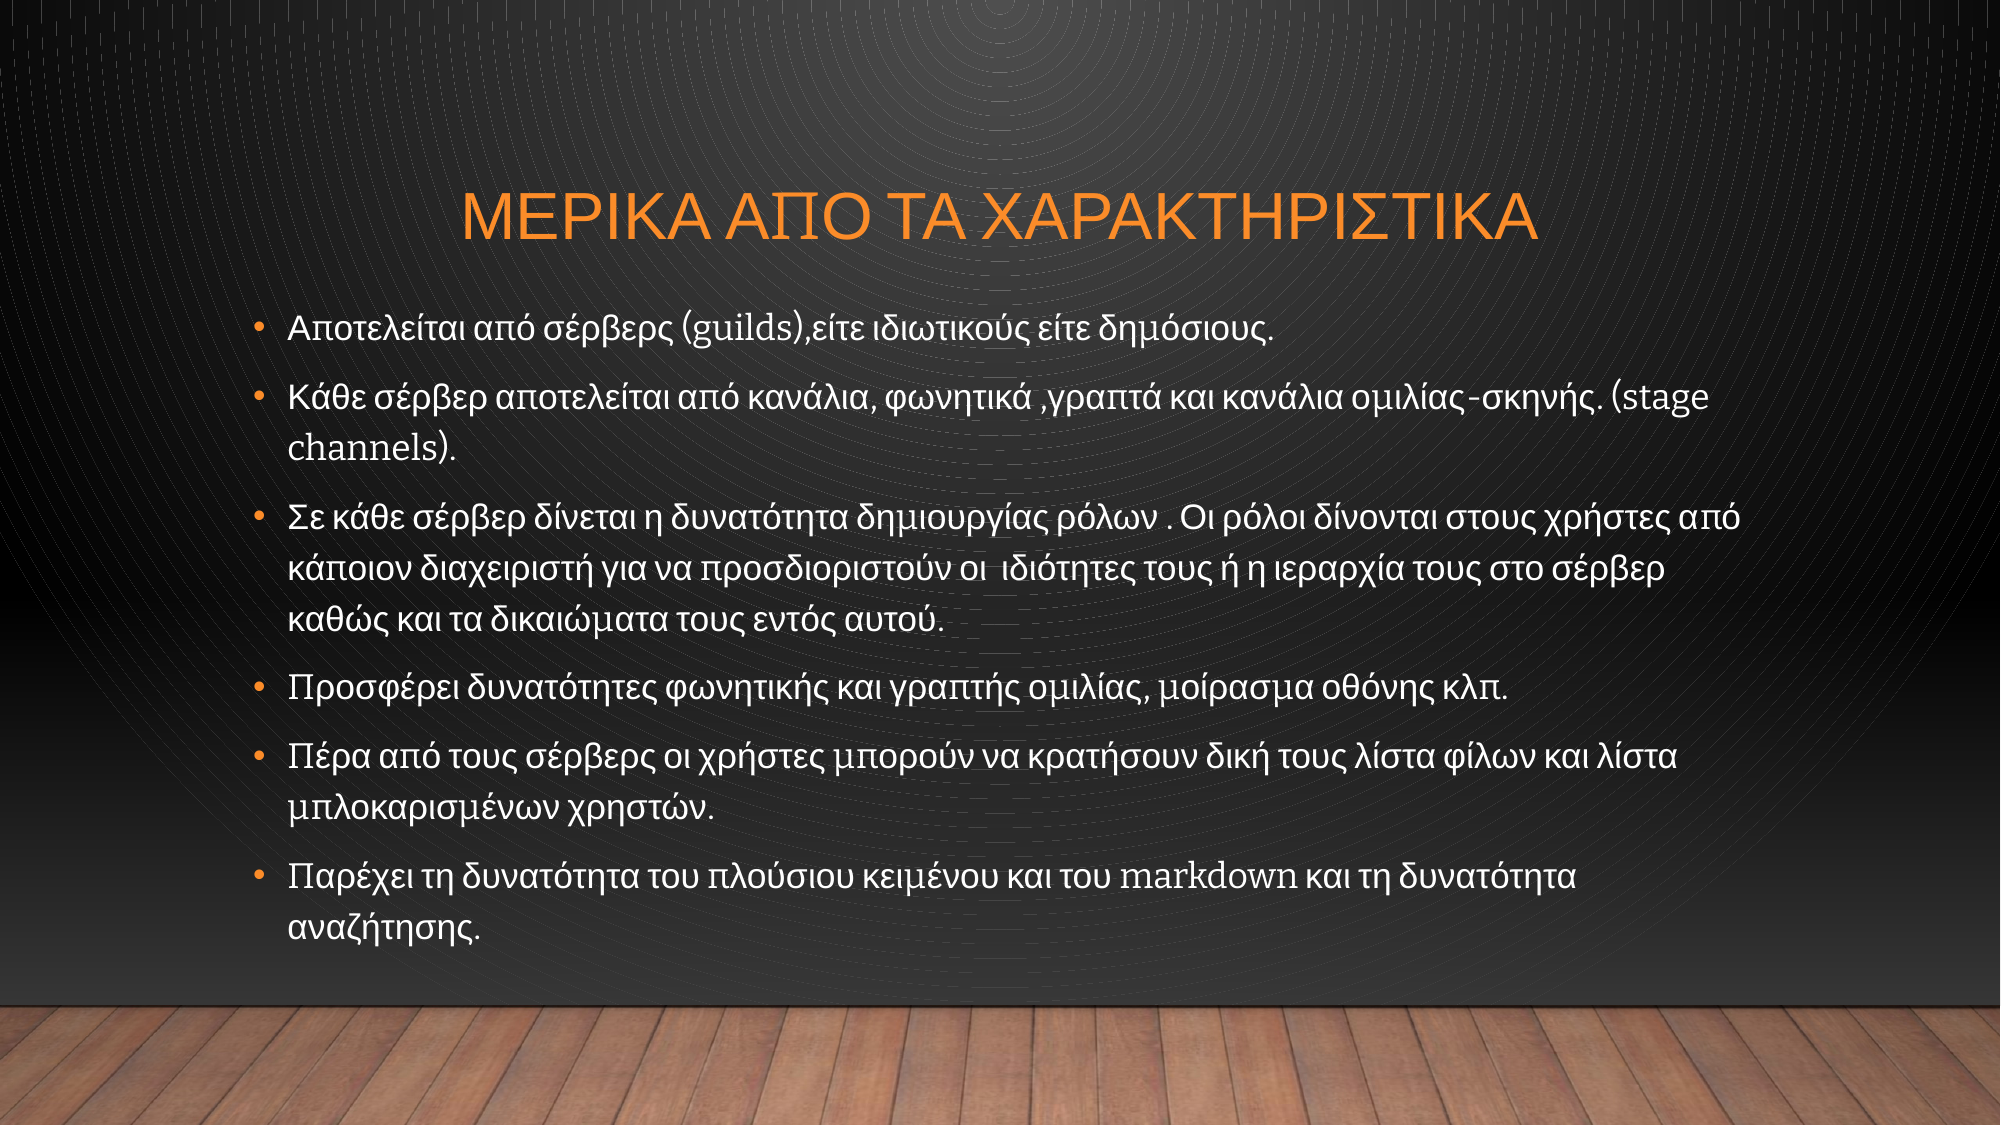

# Μερικα απο τα Χαρακτηριστικα
Αποτελείται από σέρβερς (guilds),είτε ιδιωτικούς είτε δημόσιους.
Κάθε σέρβερ αποτελείται από κανάλια, φωνητικά ,γραπτά και κανάλια ομιλίας-σκηνής. (stage channels).
Σε κάθε σέρβερ δίνεται η δυνατότητα δημιουργίας ρόλων . Οι ρόλοι δίνονται στους χρήστες από κάποιον διαχειριστή για να προσδιοριστούν οι  ιδιότητες τους ή η ιεραρχία τους στο σέρβερ καθώς και τα δικαιώματα τους εντός αυτού.
Προσφέρει δυνατότητες φωνητικής και γραπτής ομιλίας, μοίρασμα οθόνης κλπ.
Πέρα από τους σέρβερς οι χρήστες μπορούν να κρατήσουν δική τους λίστα φίλων και λίστα μπλοκαρισμένων χρηστών.
Παρέχει τη δυνατότητα του πλούσιου κειμένου και του markdown και τη δυνατότητα αναζήτησης.